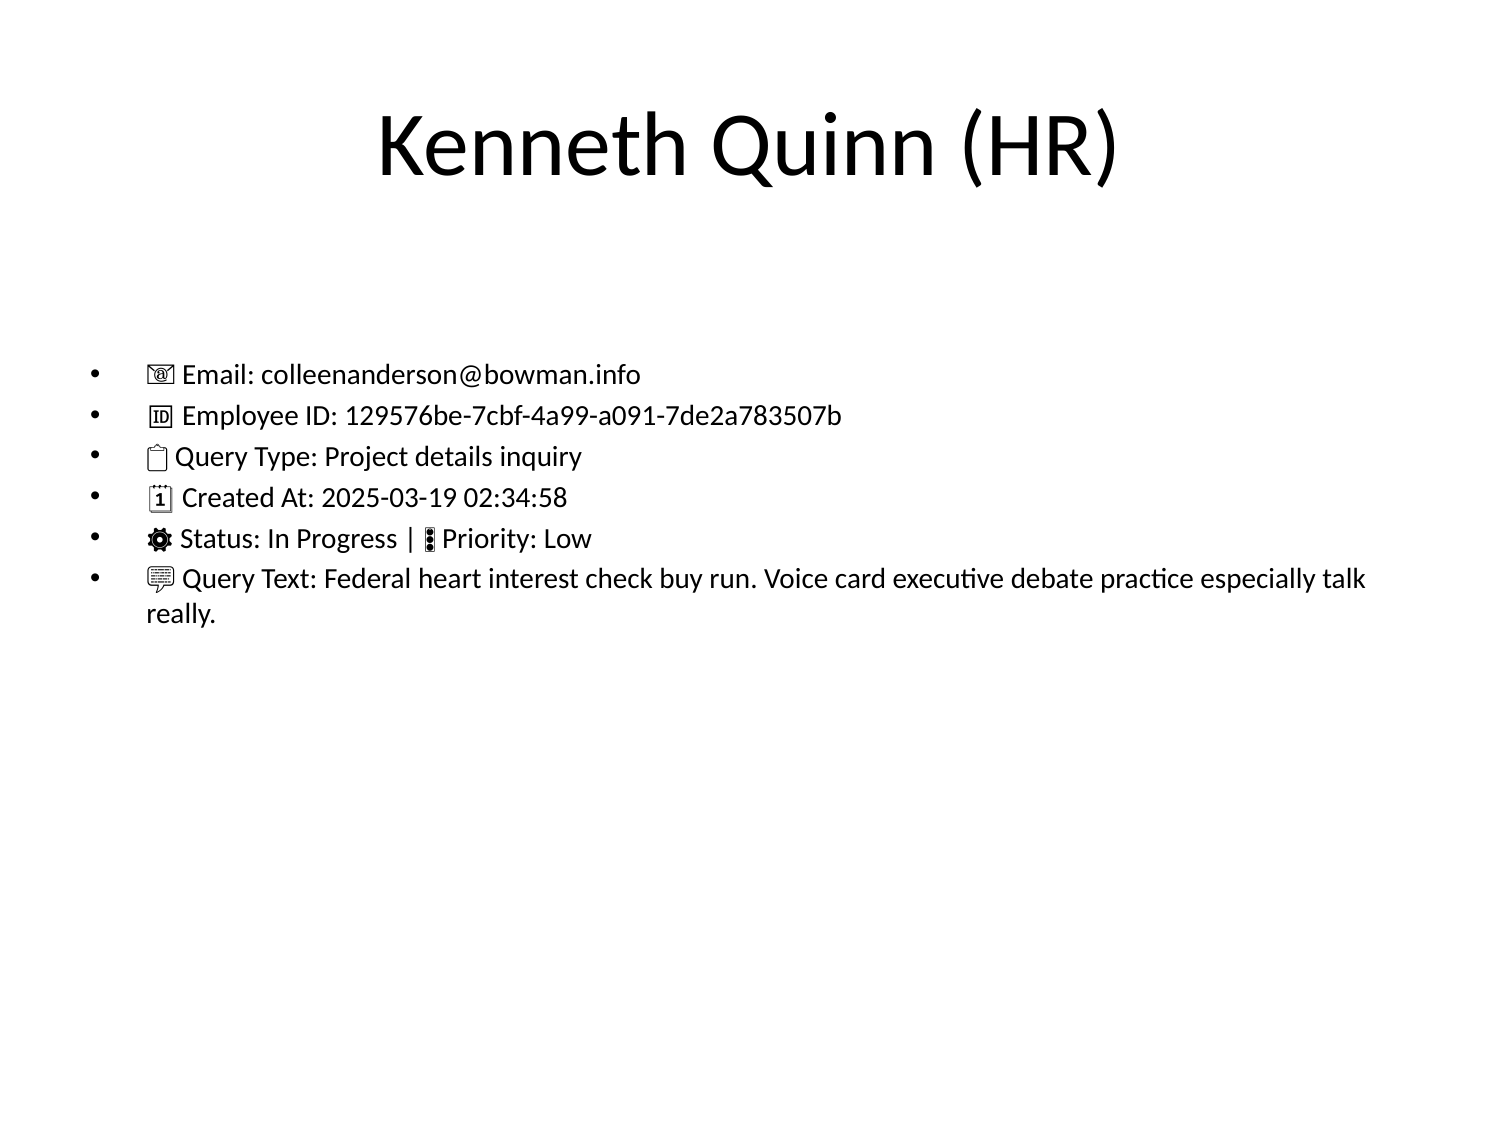

# Kenneth Quinn (HR)

📧 Email: colleenanderson@bowman.info
🆔 Employee ID: 129576be-7cbf-4a99-a091-7de2a783507b
📋 Query Type: Project details inquiry
🗓 Created At: 2025-03-19 02:34:58
⚙ Status: In Progress | 🚦 Priority: Low
💬 Query Text: Federal heart interest check buy run. Voice card executive debate practice especially talk really.